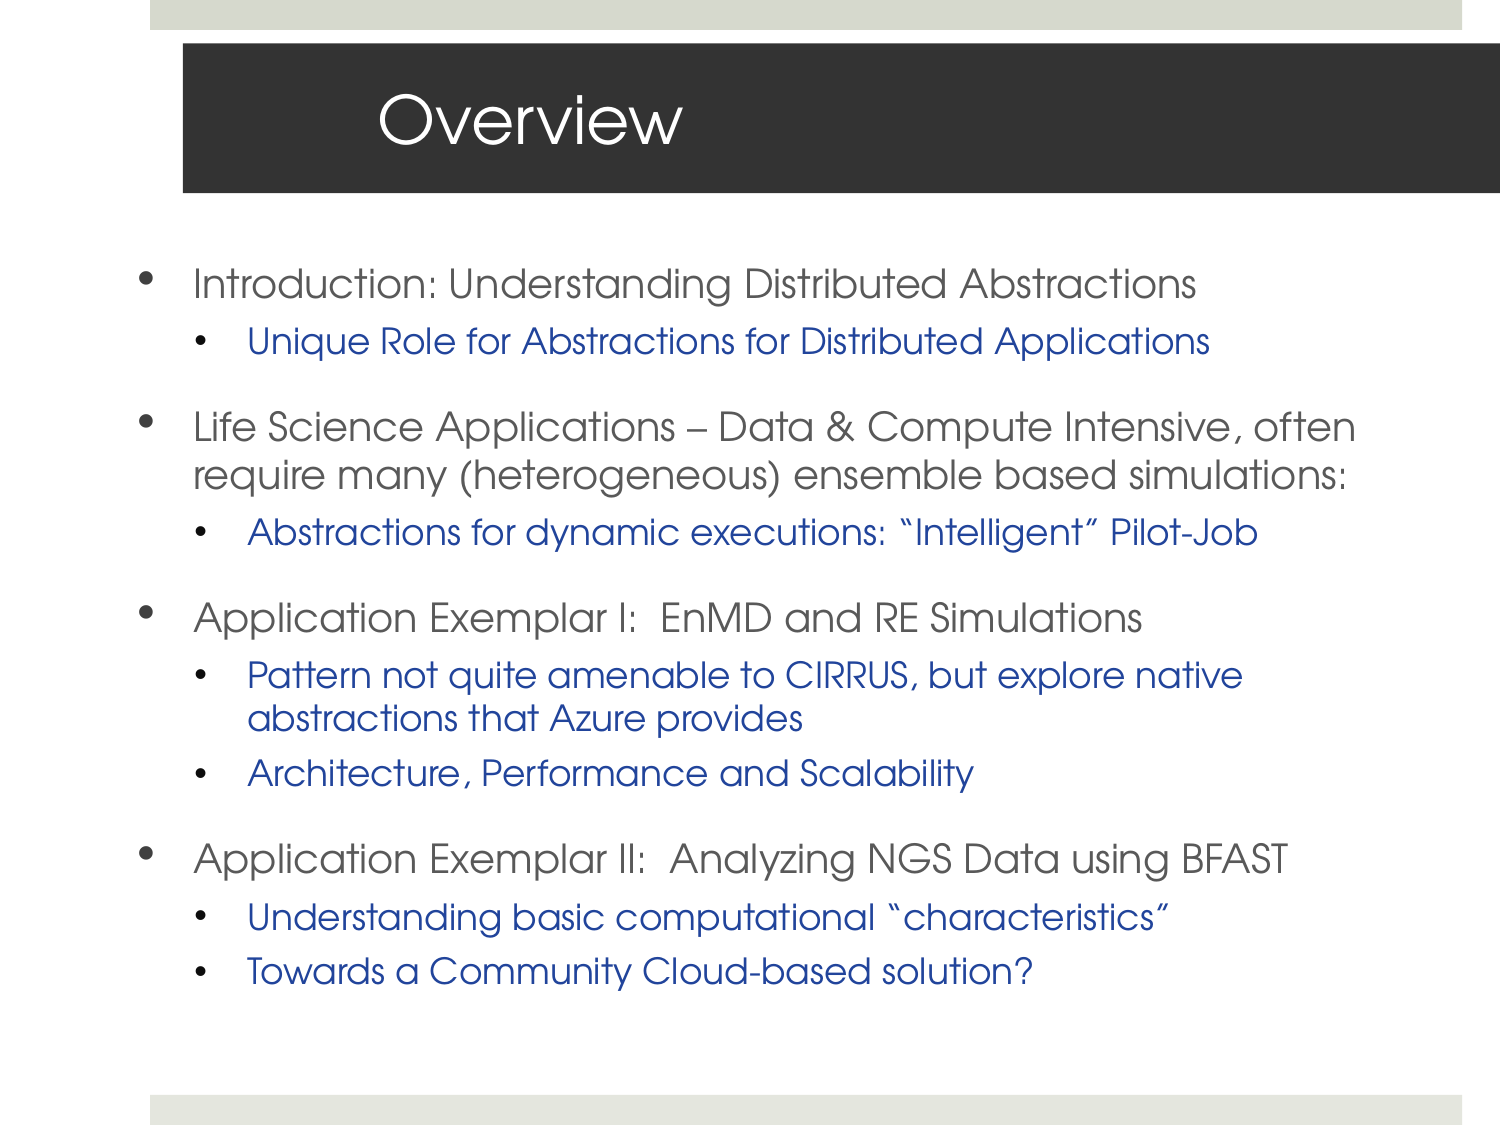

# Overview
Introduction: Understanding Distributed Abstractions
Unique Role for Abstractions for Distributed Applications
Life Science Applications – Data & Compute Intensive, often require many (heterogeneous) ensemble based simulations:
Abstractions for dynamic executions: “Intelligent” Pilot-Job
Application Exemplar I:  EnMD and RE Simulations
Pattern not quite amenable to CIRRUS, but explore native abstractions that Azure provides
Architecture, Performance and Scalability
Application Exemplar II:  Analyzing NGS Data using BFAST
Understanding basic computational “characteristics”
Towards a Community Cloud-based solution?